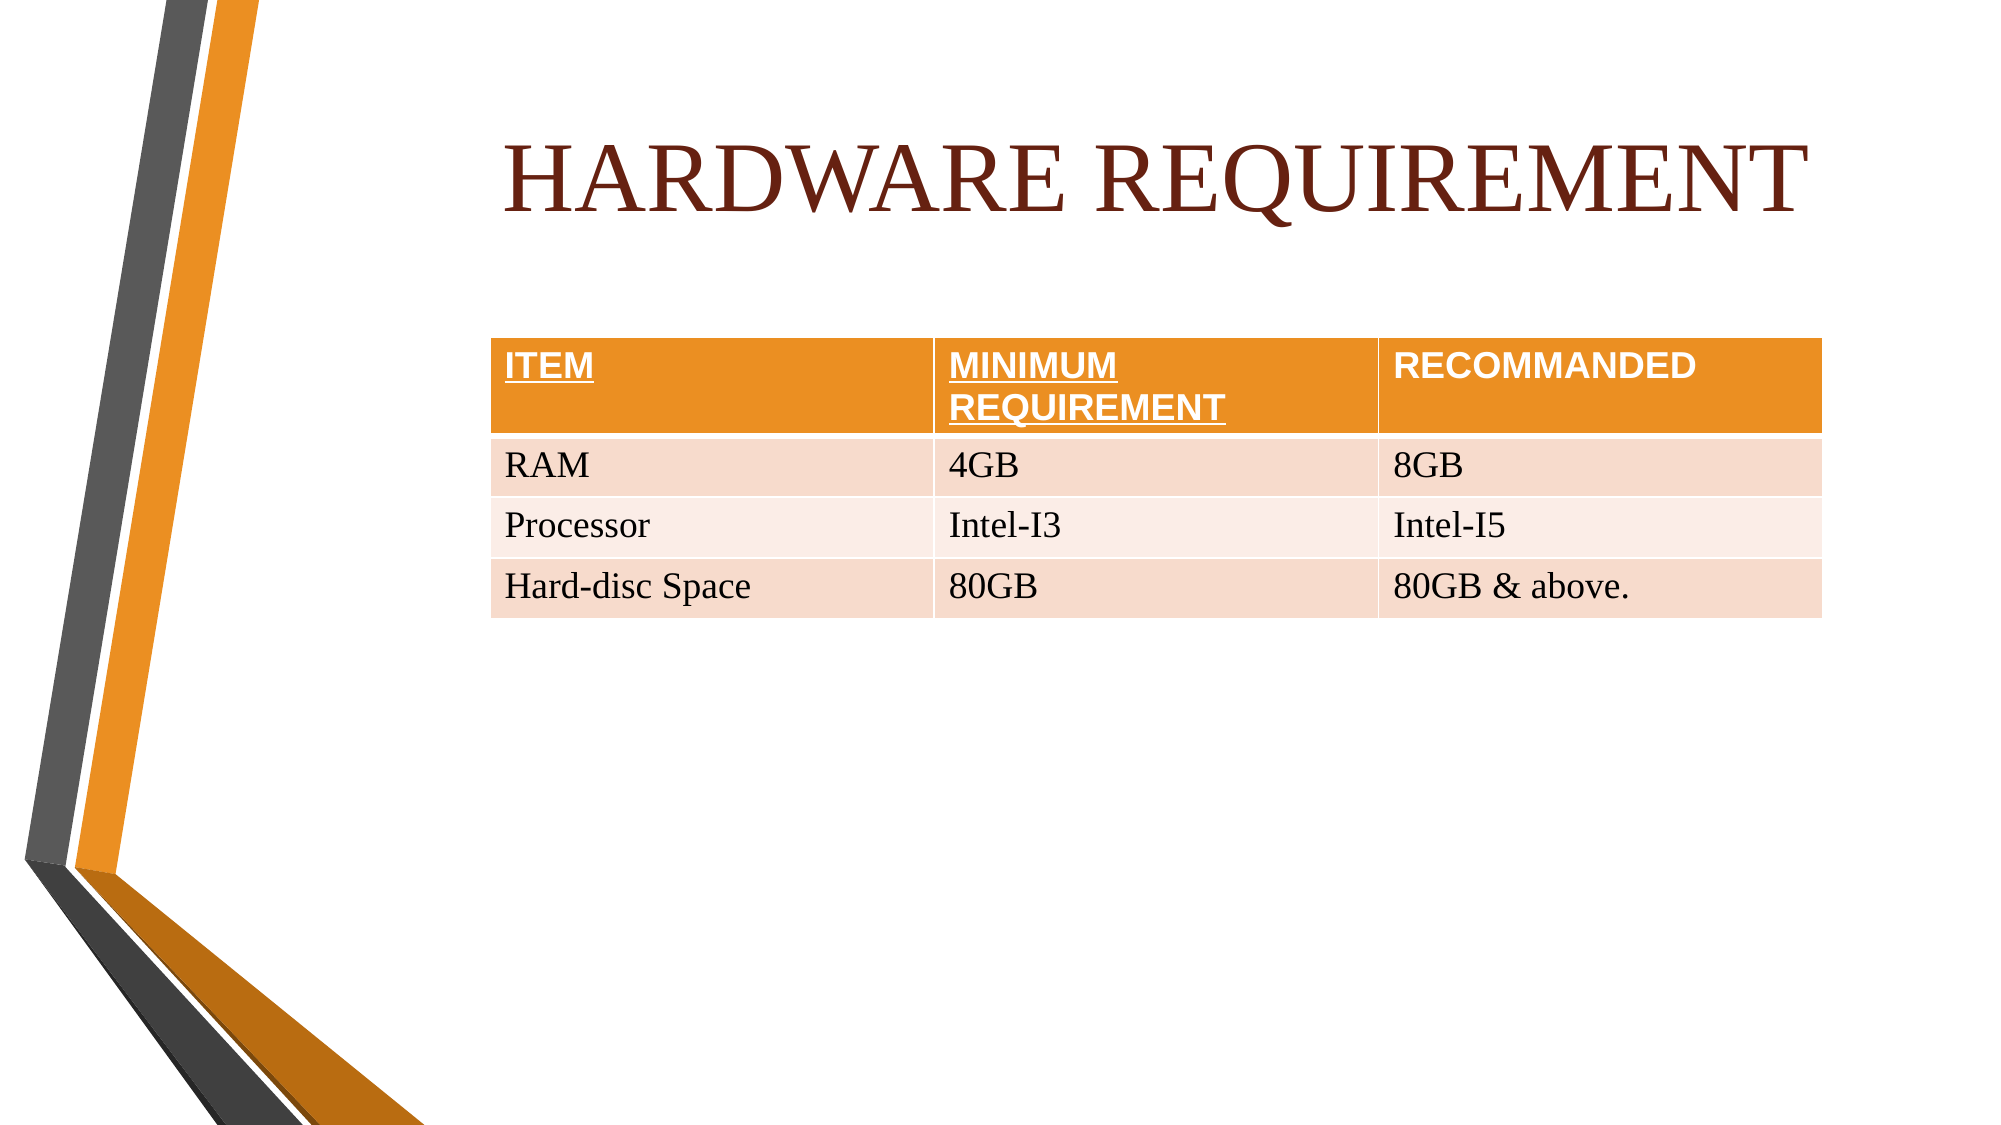

# HARDWARE REQUIREMENT
| ITEM | MINIMUM REQUIREMENT | RECOMMANDED |
| --- | --- | --- |
| RAM | 4GB | 8GB |
| Processor | Intel-I3 | Intel-I5 |
| Hard-disc Space | 80GB | 80GB & above. |